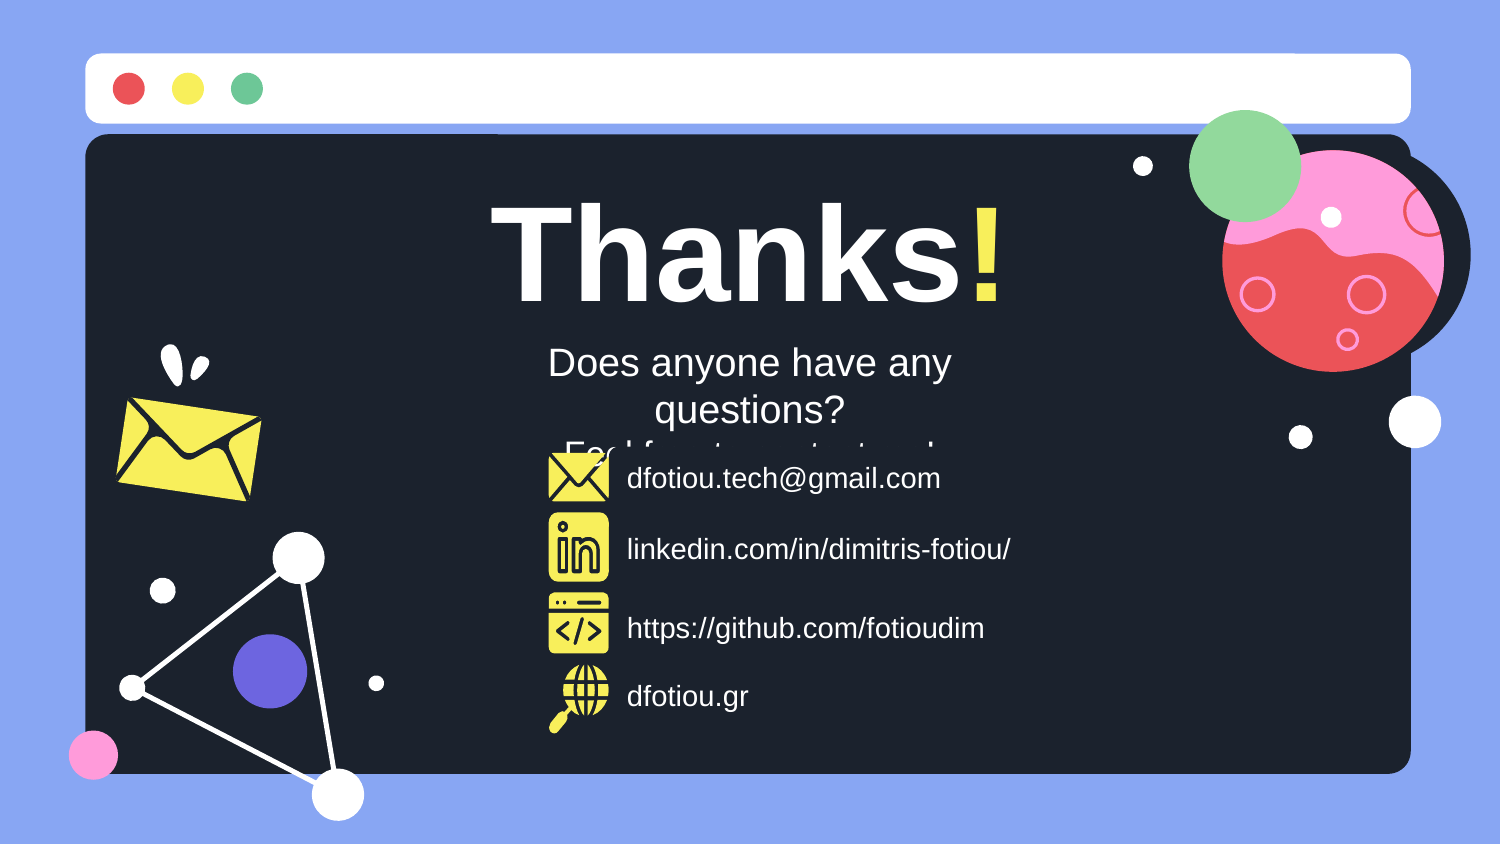

# Thanks!
Does anyone have any questions?
Feel free to contact me!
dfotiou.tech@gmail.com

linkedin.com/in/dimitris-fotiou/

https://github.com/fotioudim

dfotiou.gr